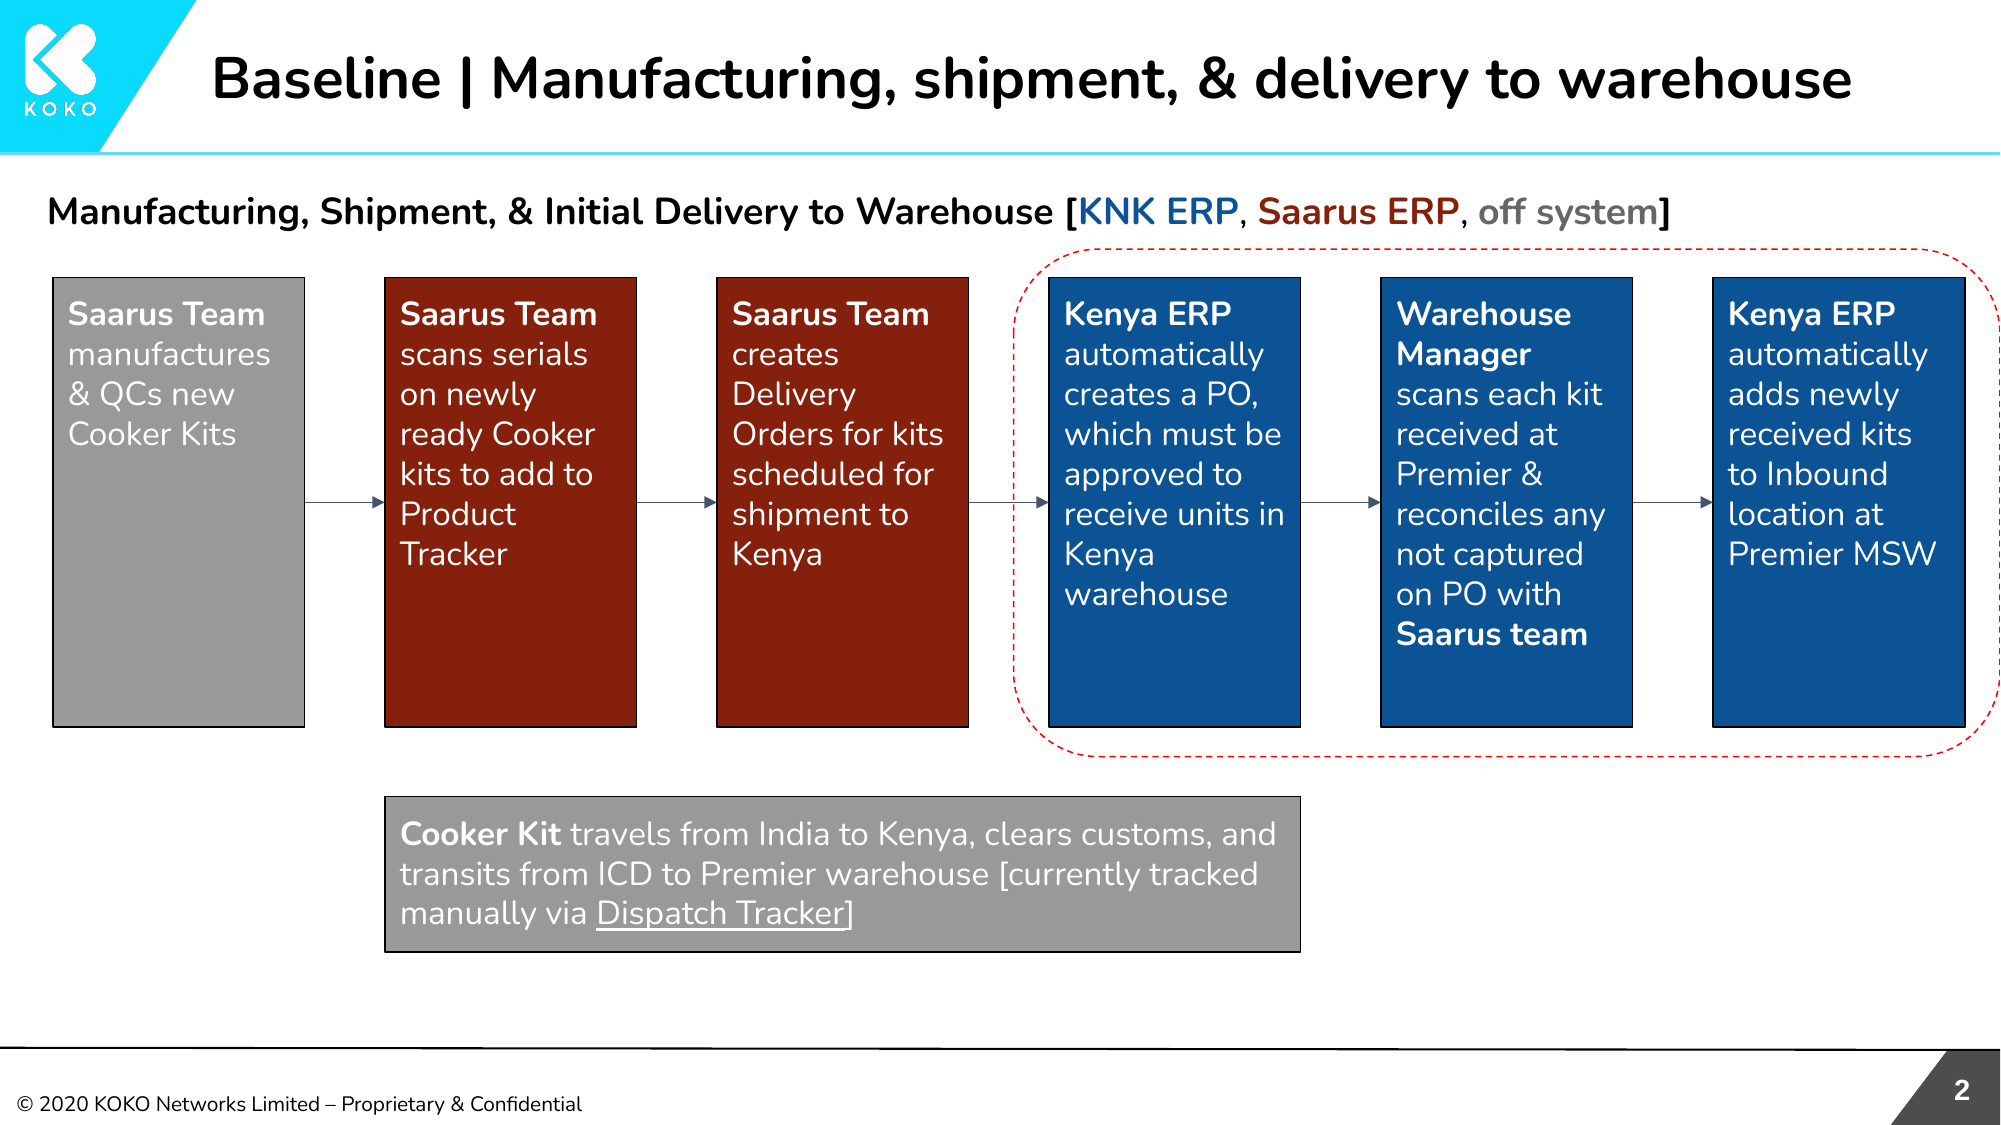

# Baseline | Manufacturing, shipment, & delivery to warehouse
Manufacturing, Shipment, & Initial Delivery to Warehouse [KNK ERP, Saarus ERP, off system]

Saarus Team manufactures & QCs new Cooker Kits
Saarus Team scans serials on newly ready Cooker kits to add to Product Tracker
Saarus Team creates Delivery Orders for kits scheduled for shipment to Kenya
Kenya ERP automatically creates a PO, which must be approved to receive units in Kenya warehouse
Warehouse Manager scans each kit received at Premier & reconciles any not captured on PO with Saarus team
Kenya ERP automatically adds newly received kits to Inbound location at Premier MSW
Cooker Kit travels from India to Kenya, clears customs, and transits from ICD to Premier warehouse [currently tracked manually via Dispatch Tracker]
2